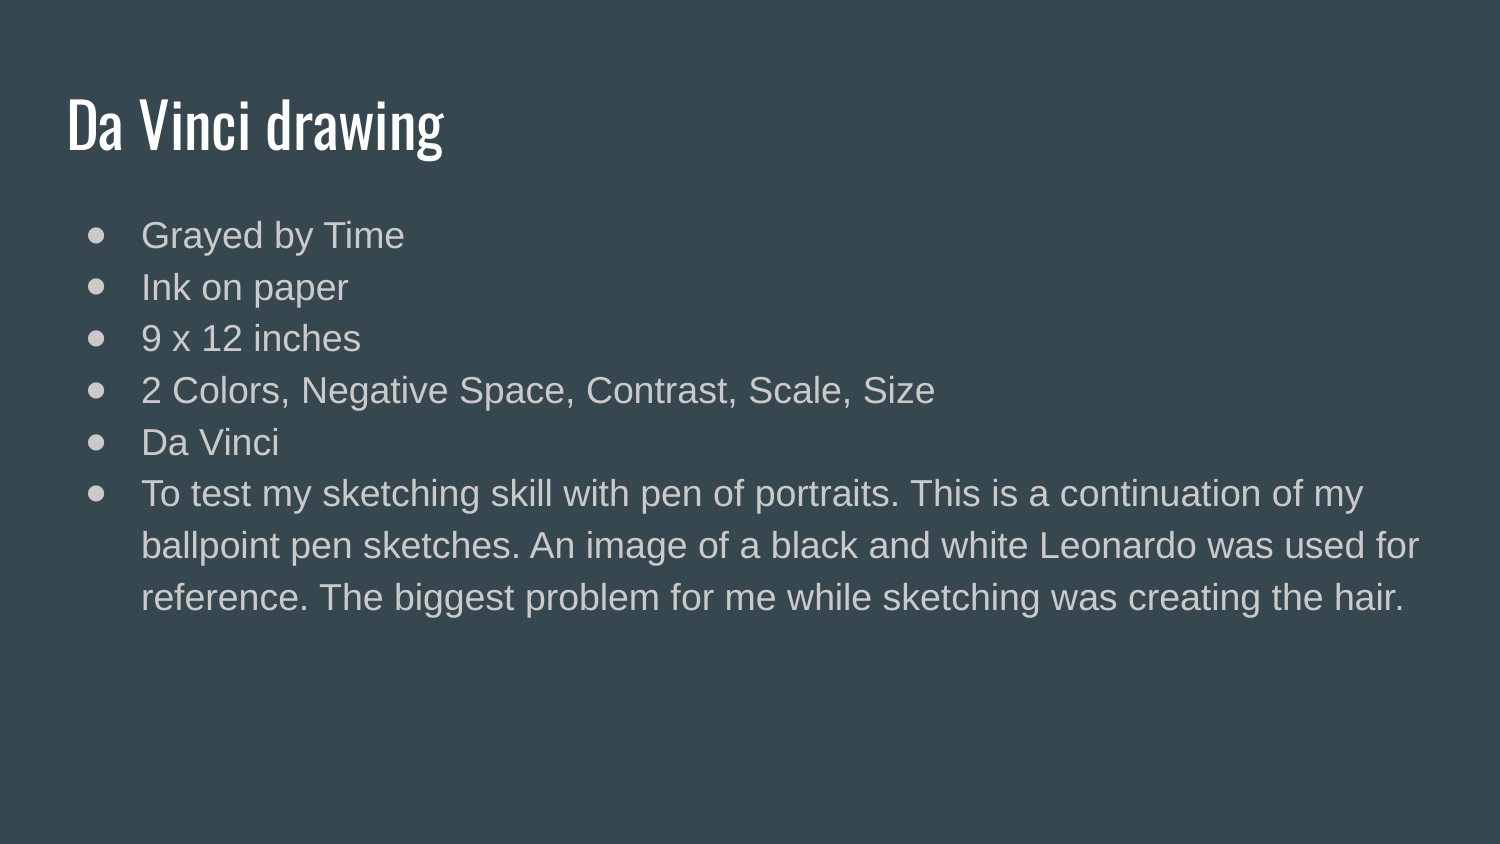

# Da Vinci drawing
Grayed by Time
Ink on paper
9 x 12 inches
2 Colors, Negative Space, Contrast, Scale, Size
Da Vinci
To test my sketching skill with pen of portraits. This is a continuation of my ballpoint pen sketches. An image of a black and white Leonardo was used for reference. The biggest problem for me while sketching was creating the hair.